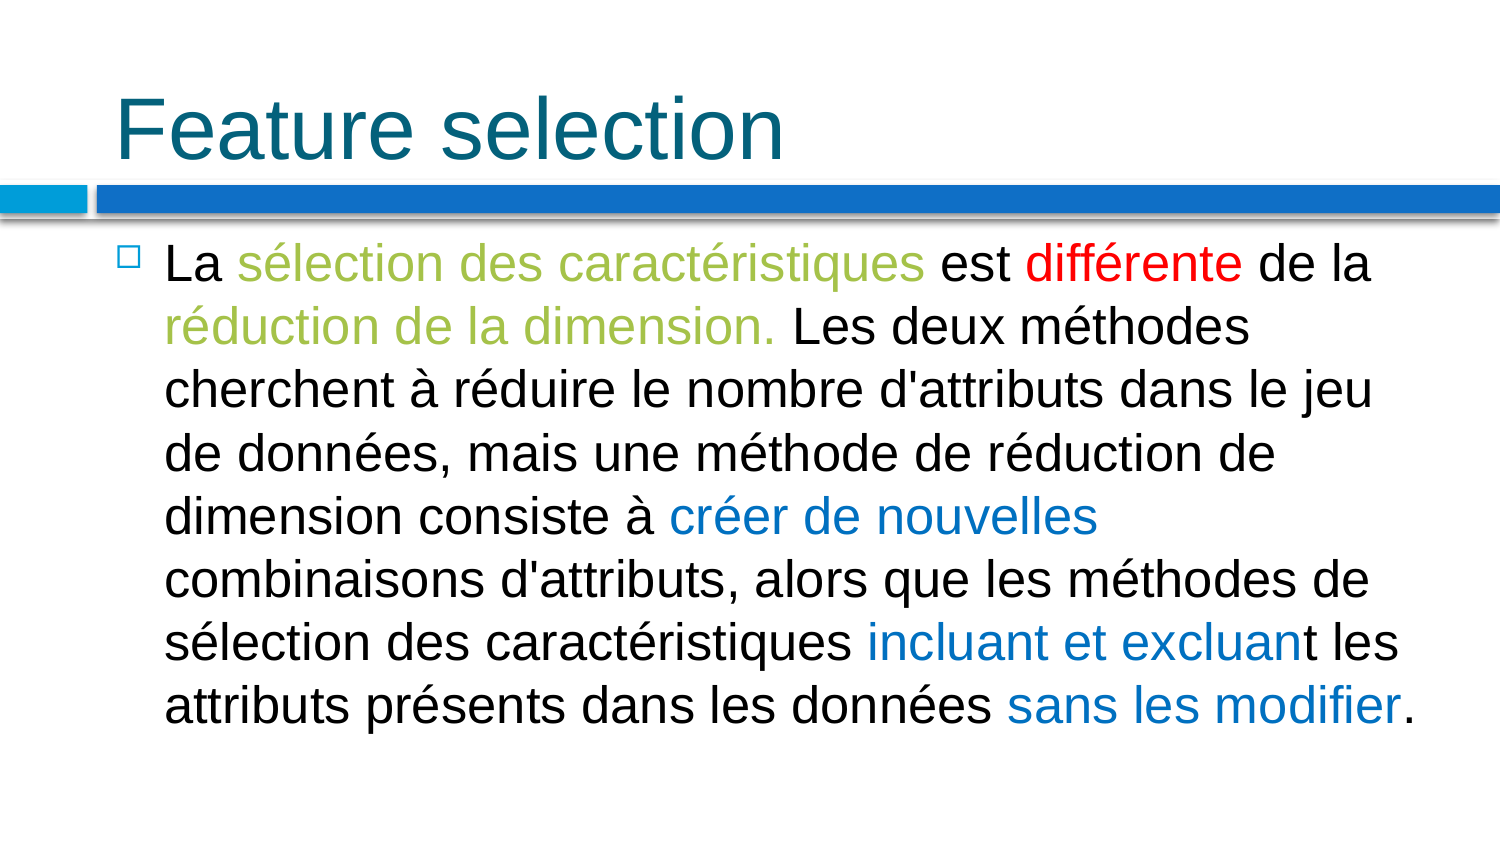

# Feature selection
La sélection des caractéristiques est différente de la réduction de la dimension. Les deux méthodes cherchent à réduire le nombre d'attributs dans le jeu de données, mais une méthode de réduction de dimension consiste à créer de nouvelles combinaisons d'attributs, alors que les méthodes de sélection des caractéristiques incluant et excluant les attributs présents dans les données sans les modifier.